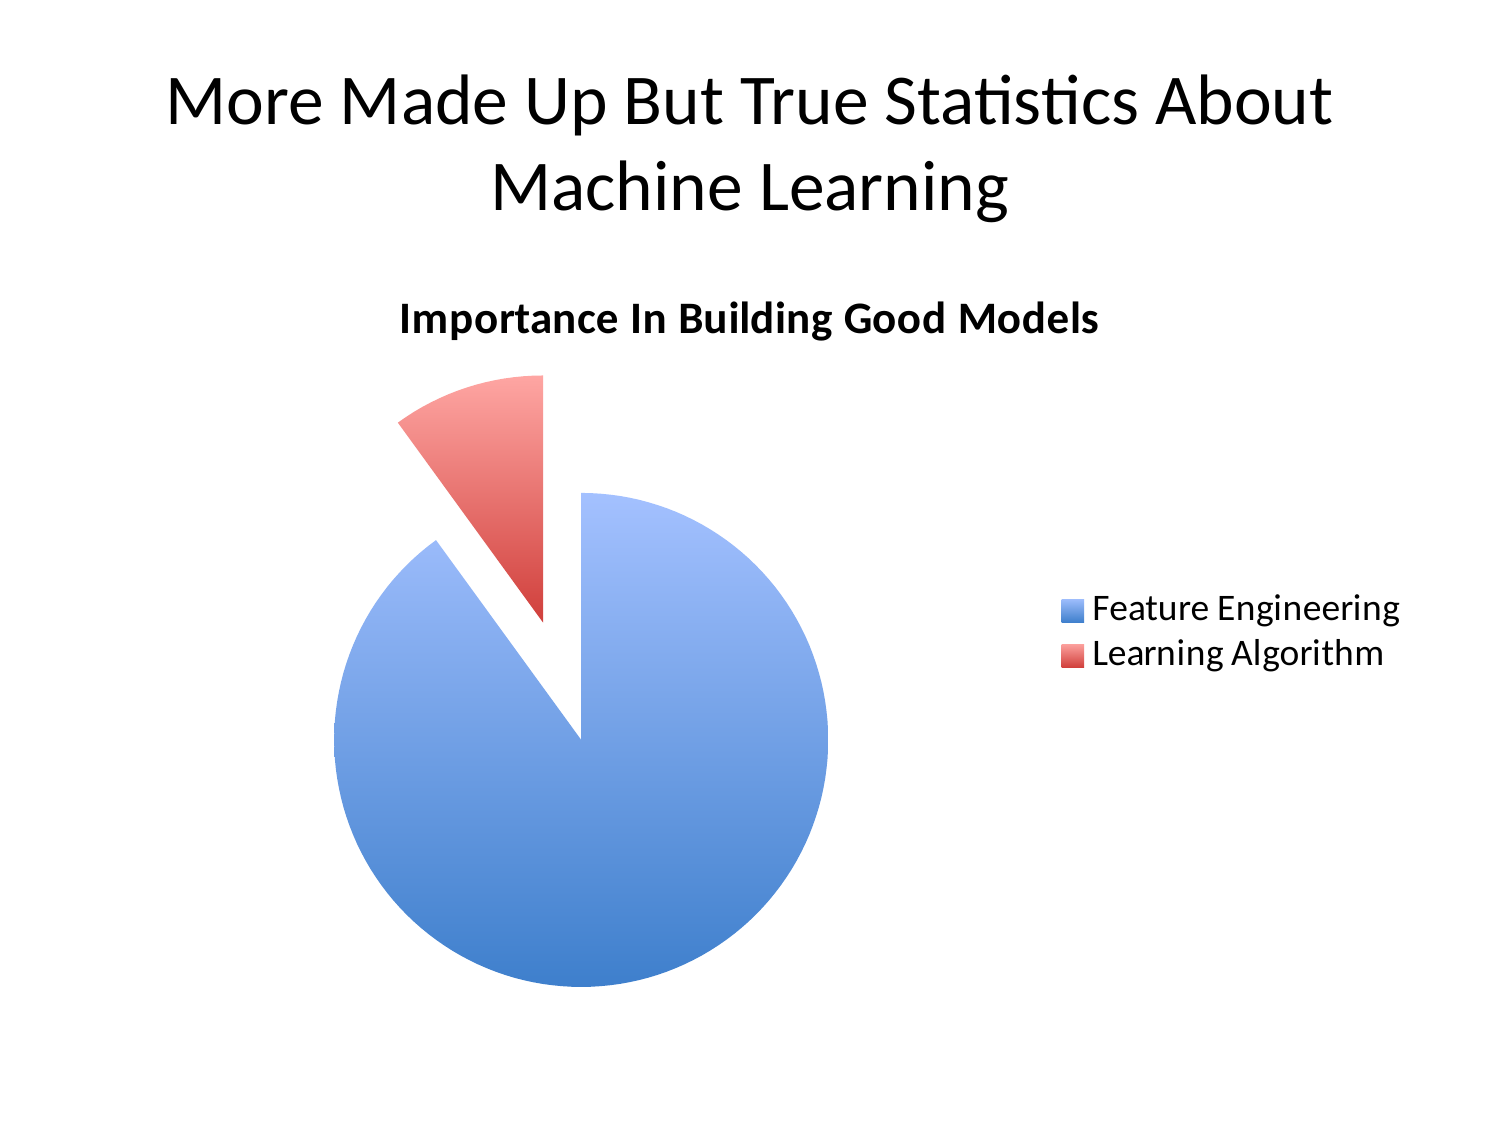

# More Made Up But True Statistics About Machine Learning

### Chart: Importance In Building Good Models

| Category | Sales |
|---|---|
| Feature Engineering | 90.0 |
| Learning Algorithm | 10.0 |